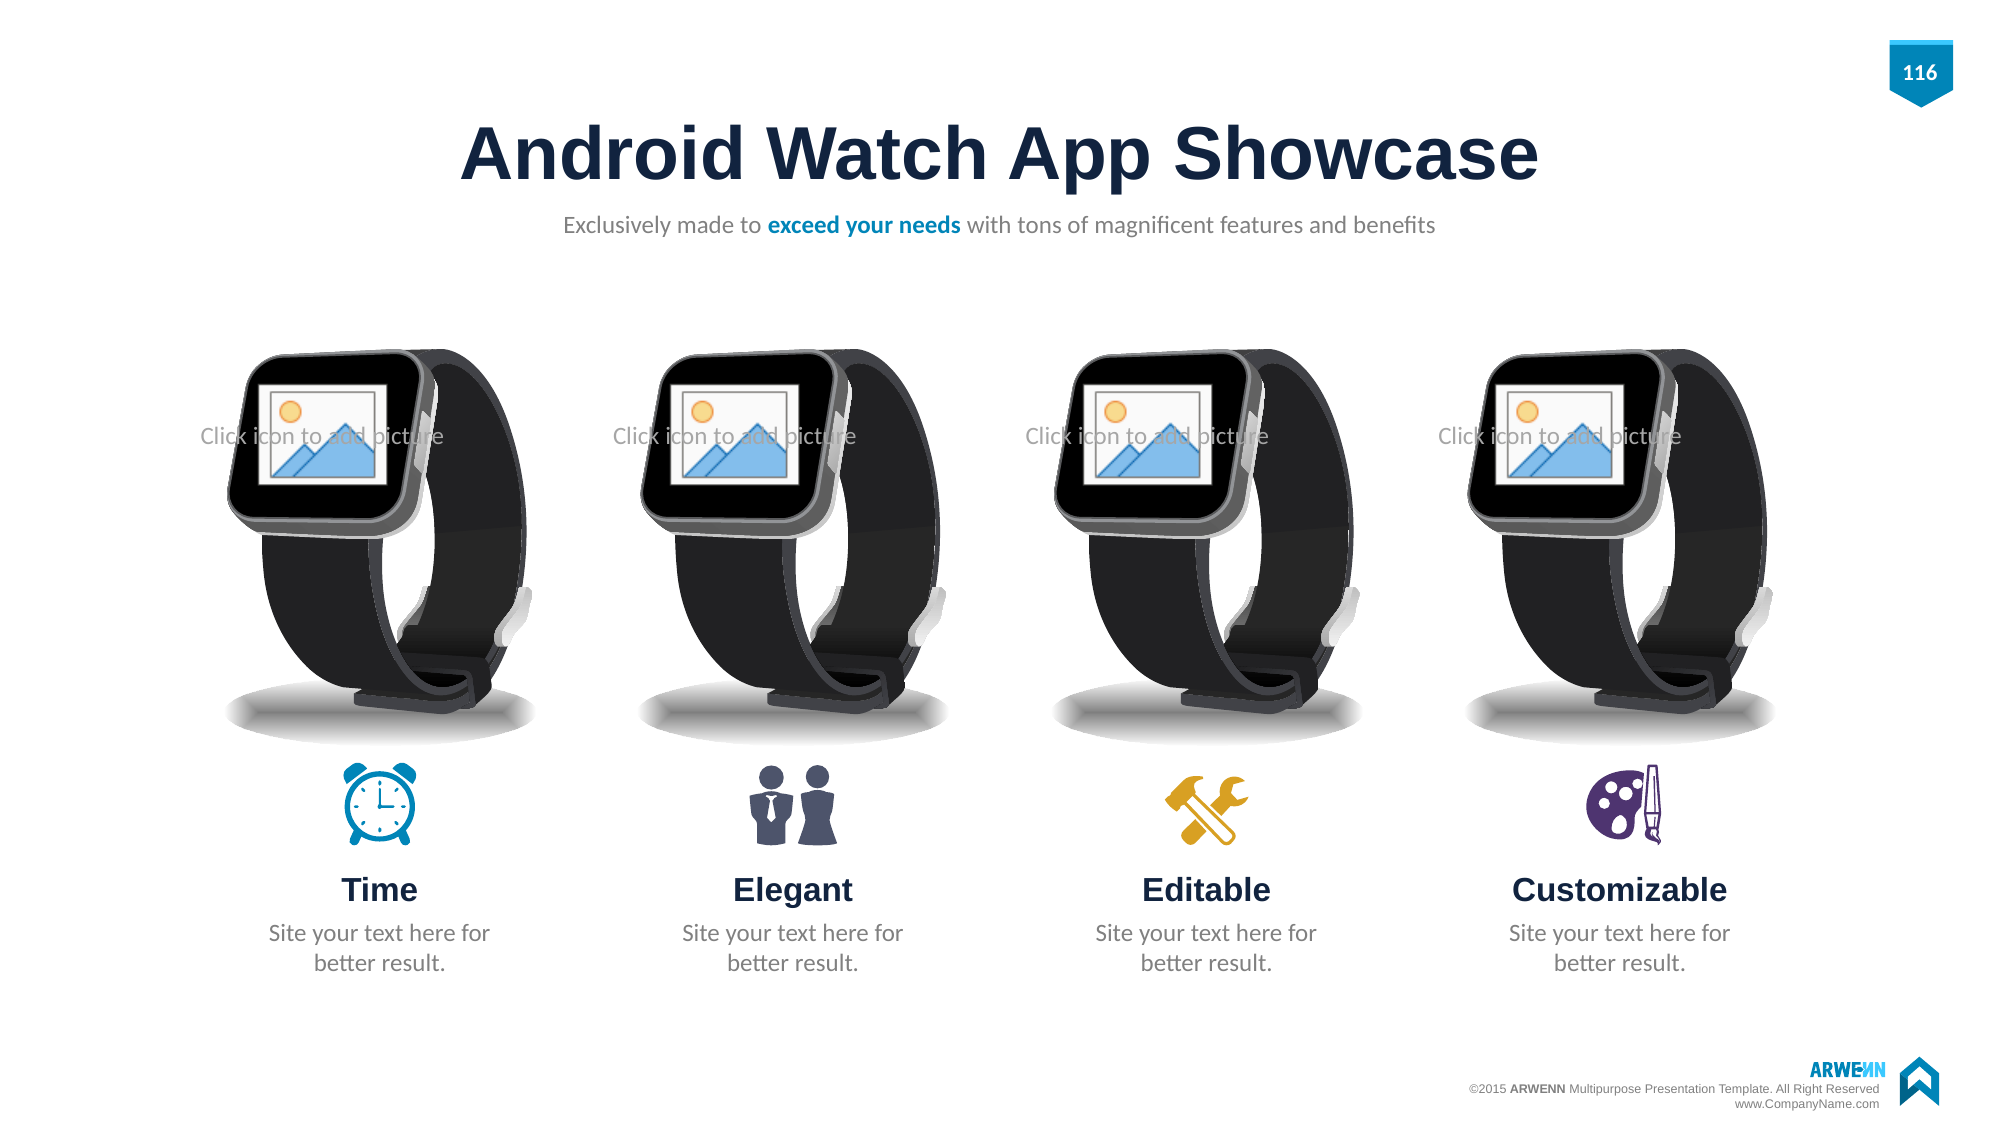

# Android Watch App Showcase
Exclusively made to exceed your needs with tons of magnificent features and benefits

Time
Site your text here for better result.
Elegant
Site your text here for better result.
Editable
Site your text here for better result.
Customizable
Site your text here for better result.